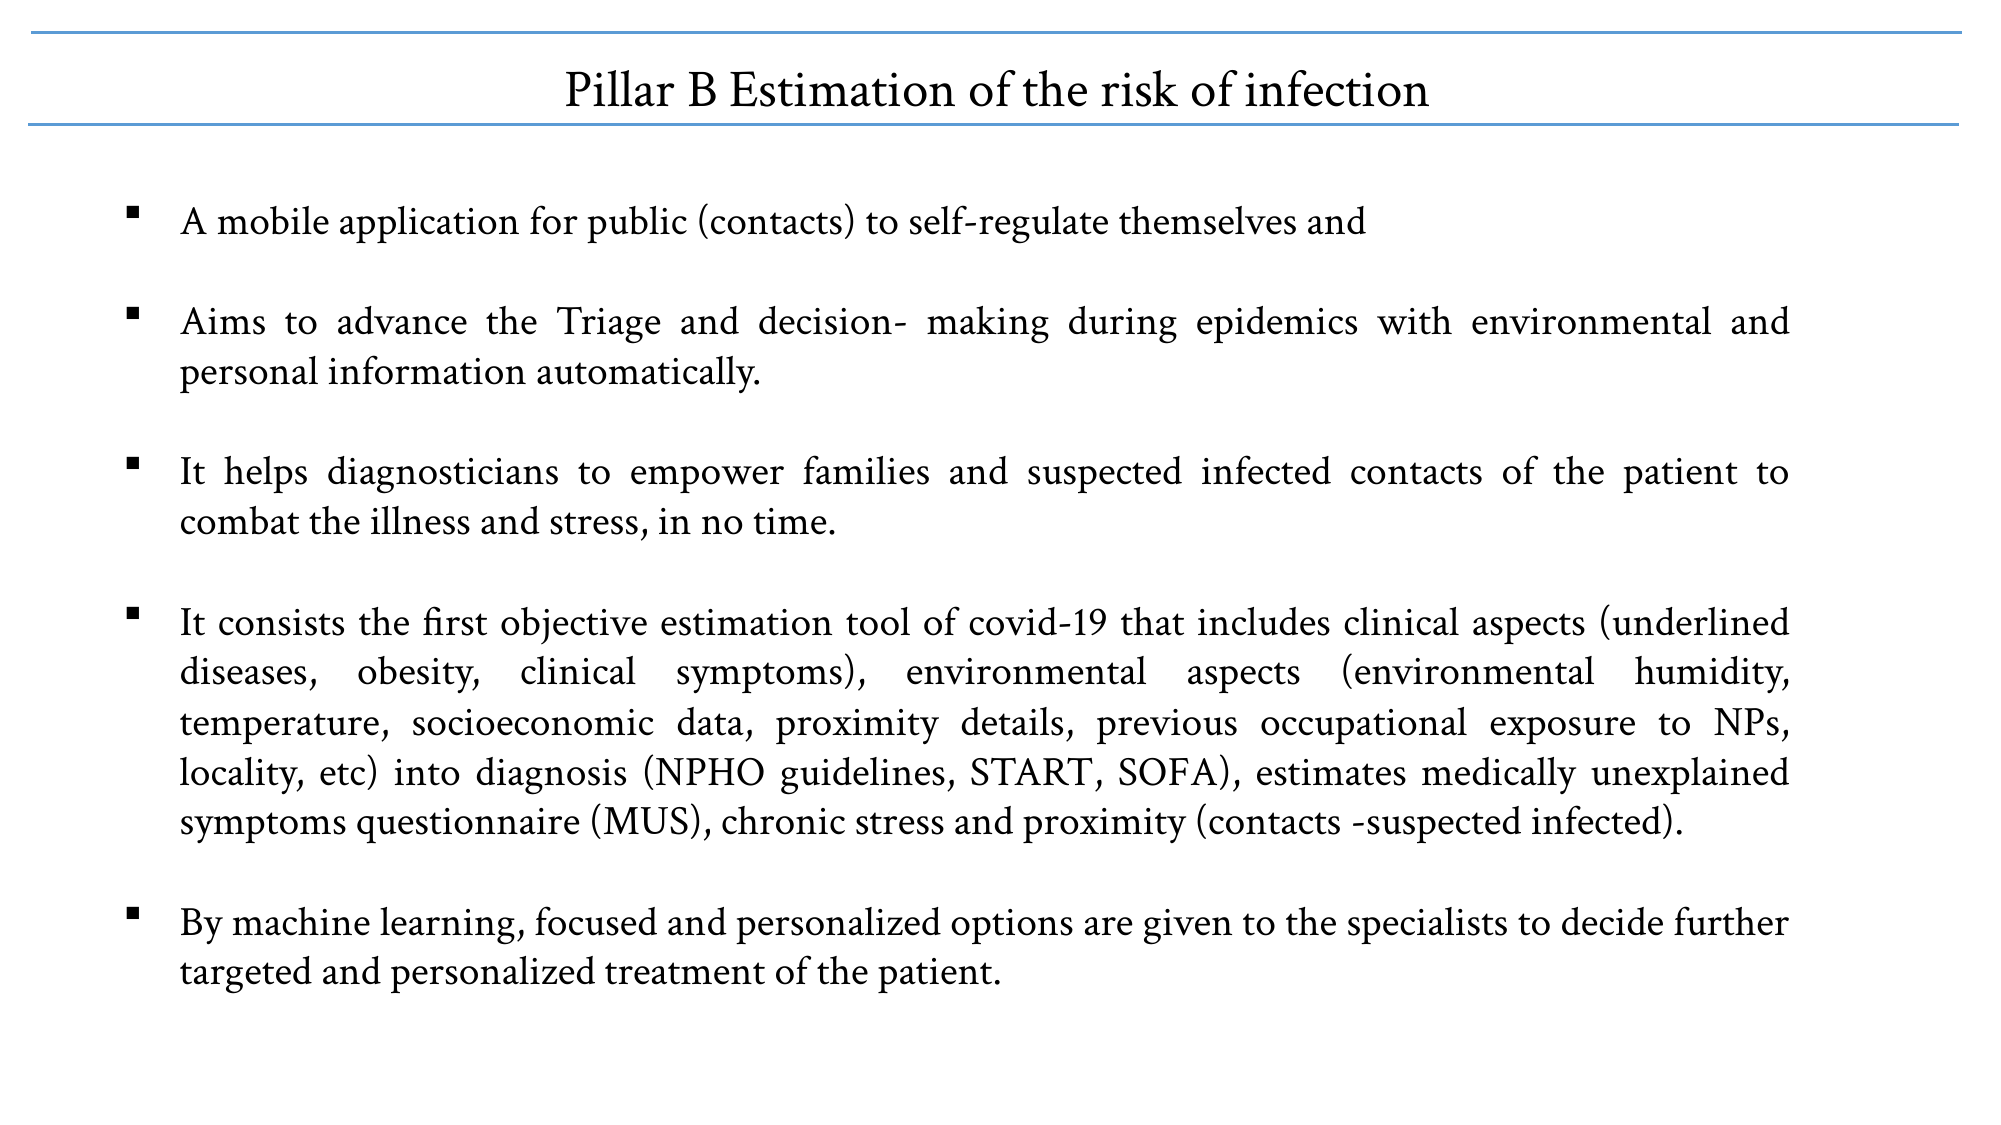

Pillar B Estimation of the risk of infection
A mobile application for public (contacts) to self-regulate themselves and

Aims to advance the Triage and decision- making during epidemics with environmental and personal information automatically.

It helps diagnosticians to empower families and suspected infected contacts of the patient to combat the illness and stress, in no time.

It consists the first objective estimation tool of covid-19 that includes clinical aspects (underlined diseases, obesity, clinical symptoms), environmental aspects (environmental humidity, temperature, socioeconomic data, proximity details, previous occupational exposure to NPs, locality, etc) into diagnosis (NPHO guidelines, START, SOFA), estimates medically unexplained symptoms questionnaire (MUS), chronic stress and proximity (contacts -suspected infected).

By machine learning, focused and personalized options are given to the specialists to decide further targeted and personalized treatment of the patient.